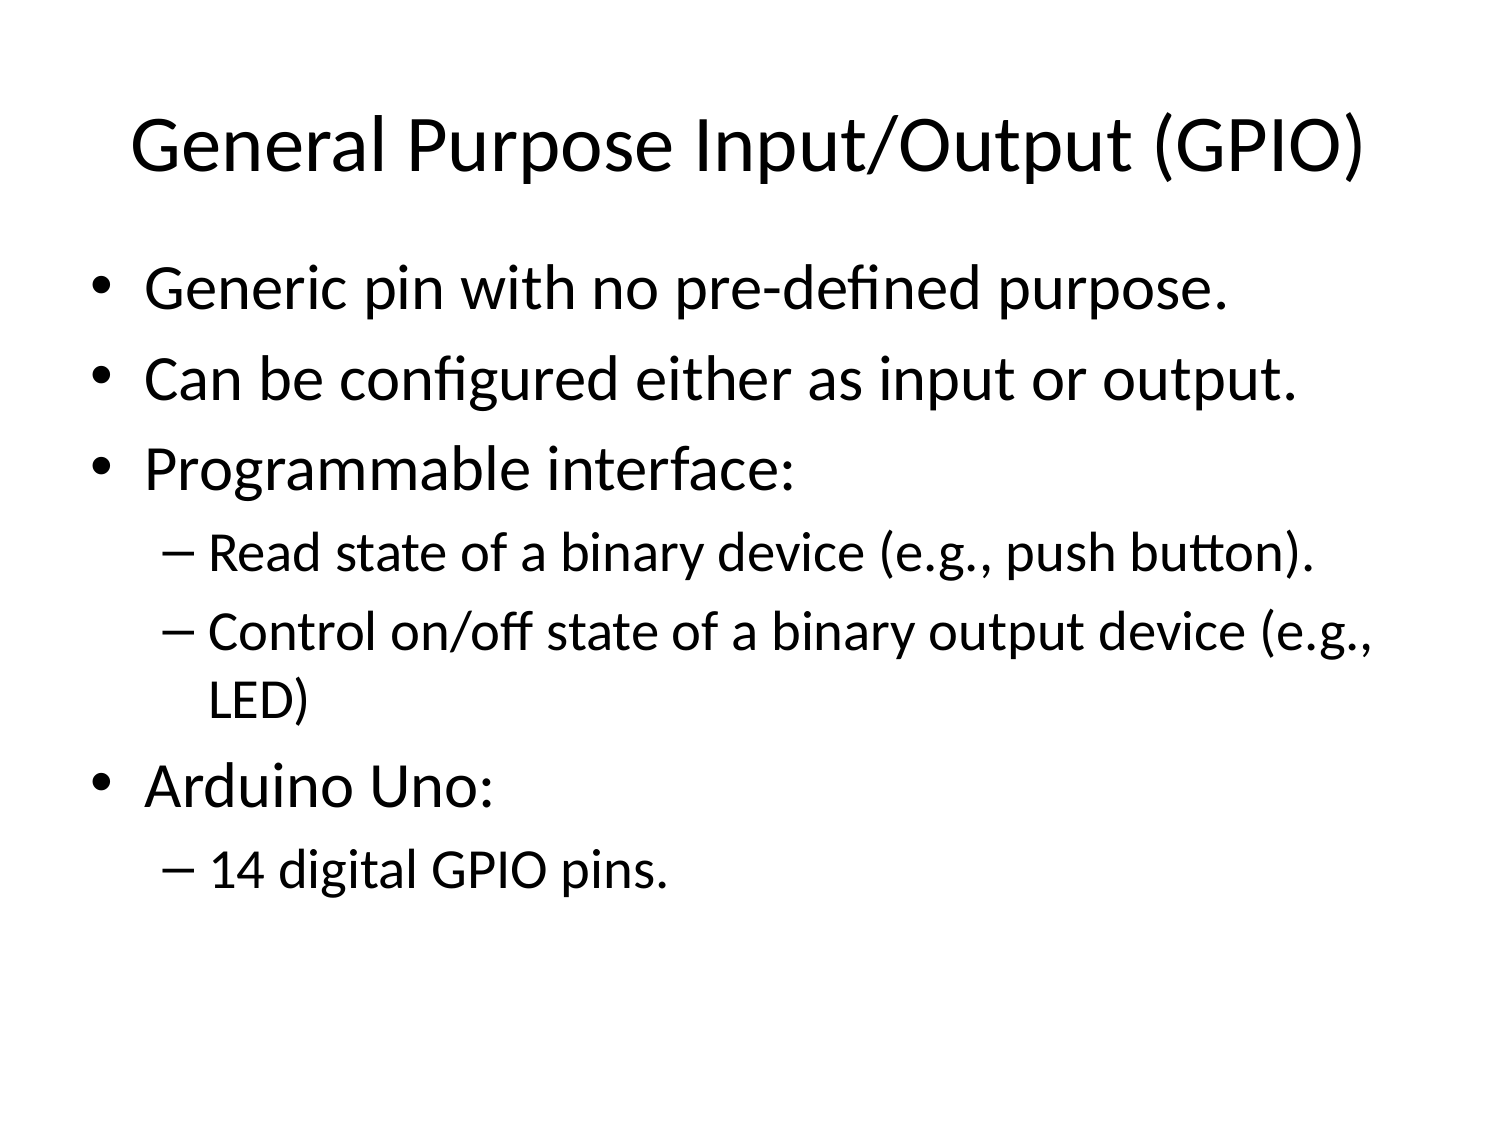

# General Purpose Input/Output (GPIO)
Generic pin with no pre-defined purpose.
Can be configured either as input or output.
Programmable interface:
Read state of a binary device (e.g., push button).
Control on/off state of a binary output device (e.g., LED)
Arduino Uno:
14 digital GPIO pins.